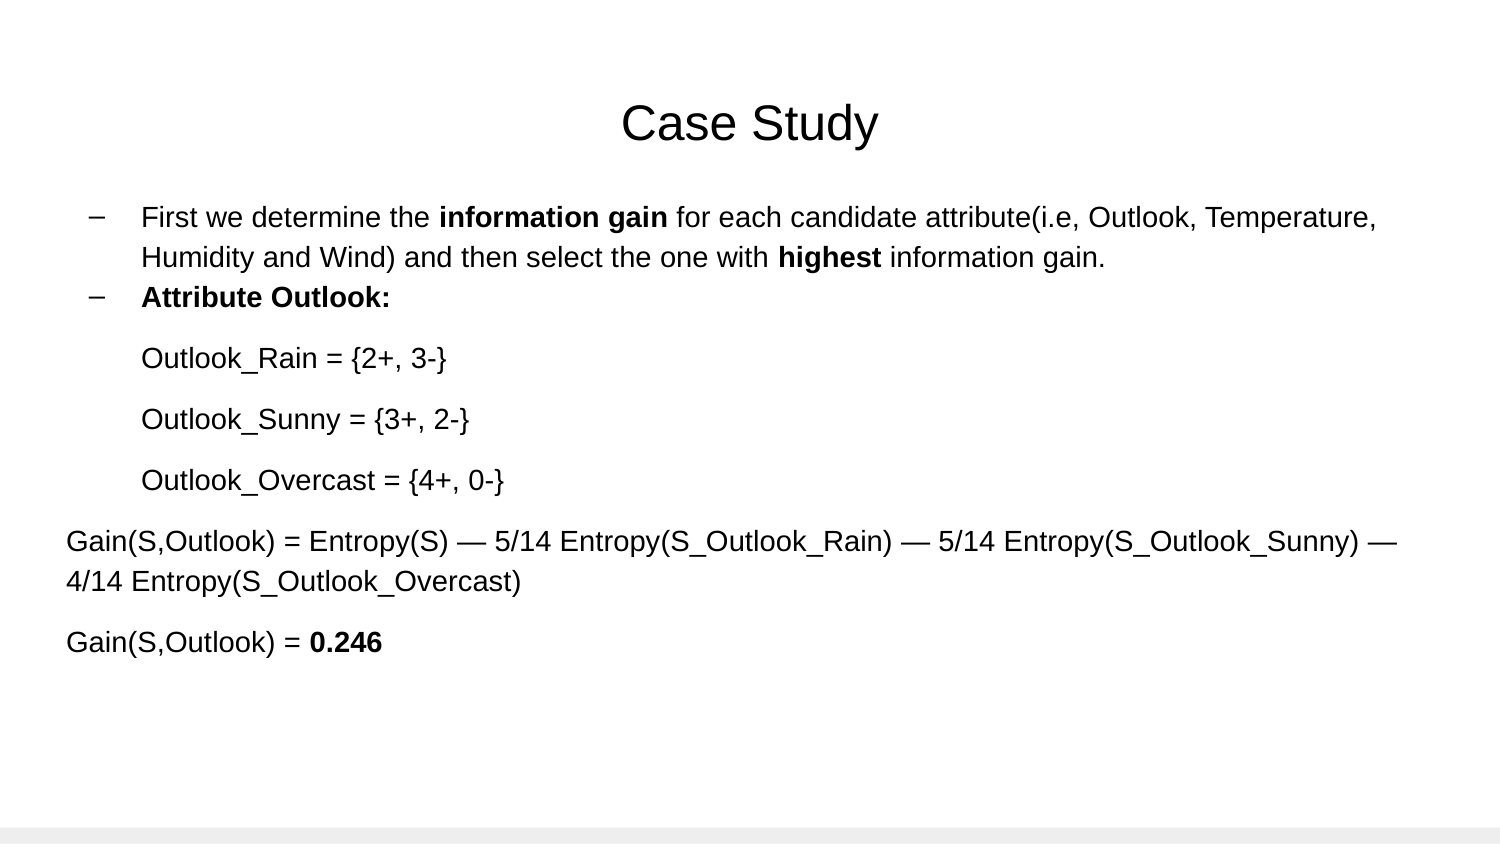

# Case Study
First we determine the information gain for each candidate attribute(i.e, Outlook, Temperature, Humidity and Wind) and then select the one with highest information gain.
Attribute Outlook:
Outlook_Rain = {2+, 3-}
Outlook_Sunny = {3+, 2-}
Outlook_Overcast = {4+, 0-}
Gain(S,Outlook) = Entropy(S) — 5/14 Entropy(S_Outlook_Rain) — 5/14 Entropy(S_Outlook_Sunny) —  4/14 Entropy(S_Outlook_Overcast)
Gain(S,Outlook) = 0.246